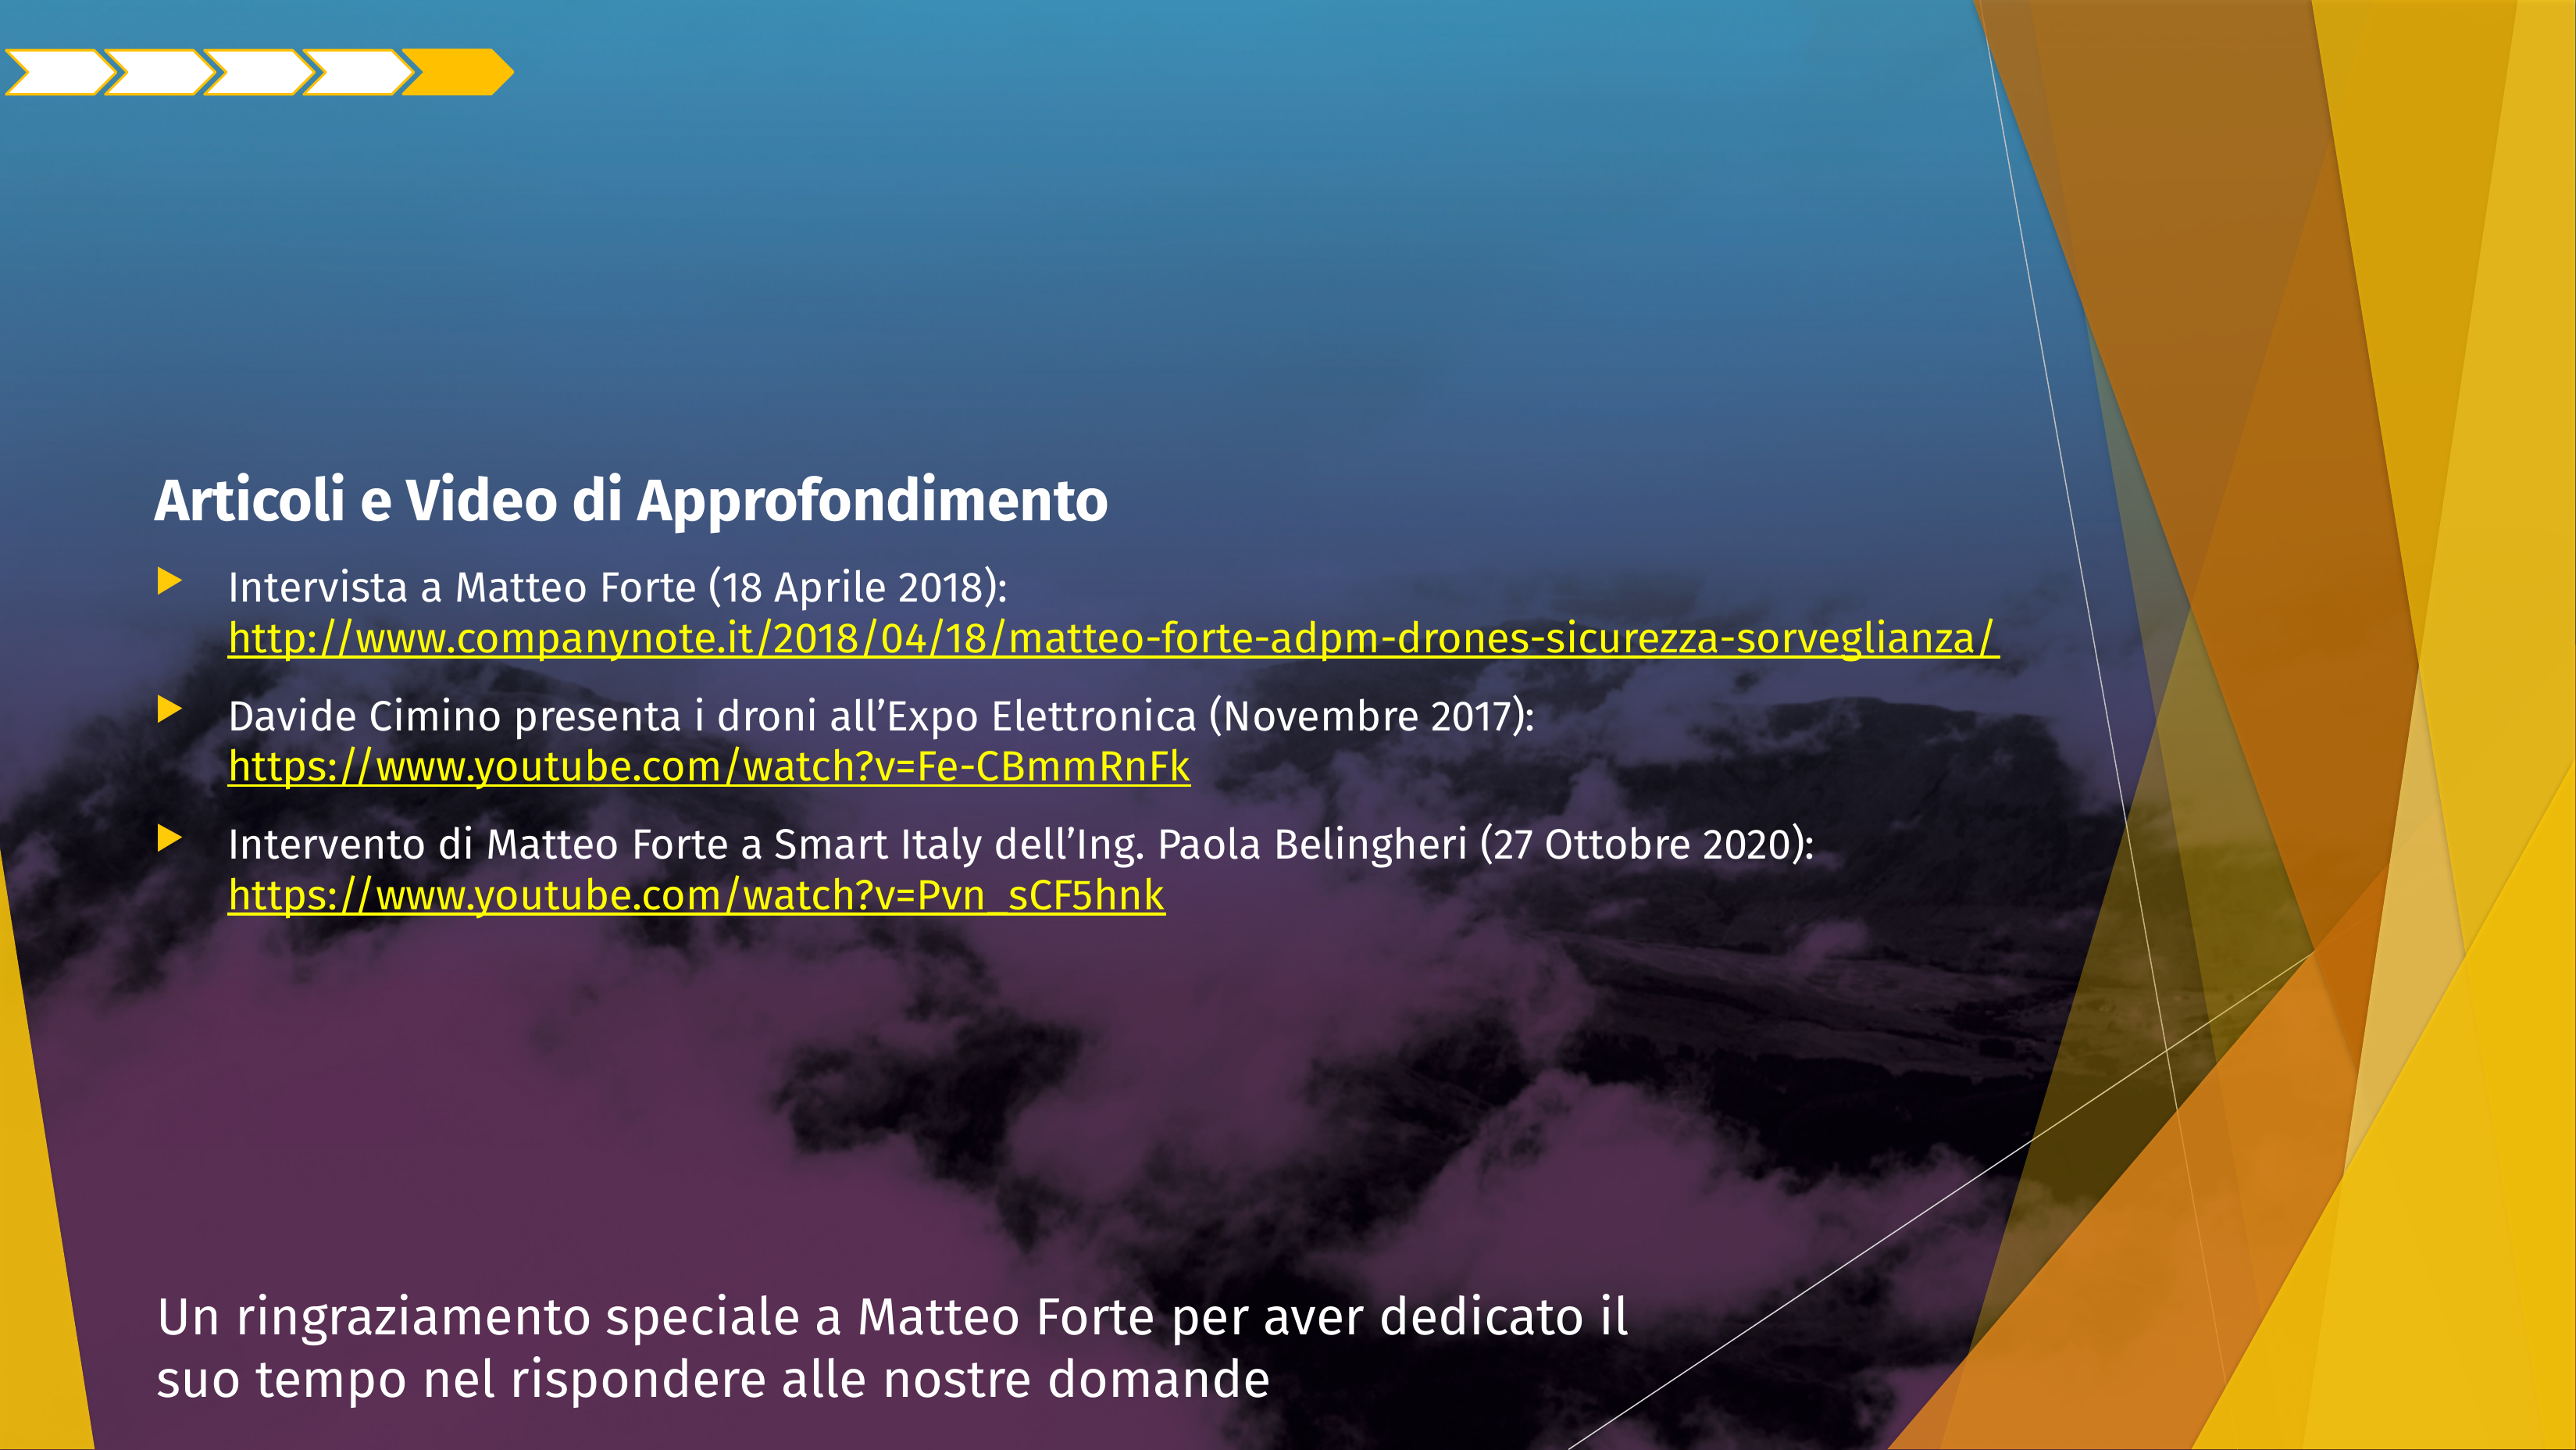

Articoli e Video di Approfondimento
Intervista a Matteo Forte (18 Aprile 2018):			    	http://www.companynote.it/2018/04/18/matteo-forte-adpm-drones-sicurezza-sorveglianza/
Davide Cimino presenta i droni all’Expo Elettronica (Novembre 2017):		https://www.youtube.com/watch?v=Fe-CBmmRnFk
Intervento di Matteo Forte a Smart Italy dell’Ing. Paola Belingheri (27 Ottobre 2020):   	https://www.youtube.com/watch?v=Pvn_sCF5hnk

Un ringraziamento speciale a Matteo Forte per aver dedicato il suo tempo nel rispondere alle nostre domande